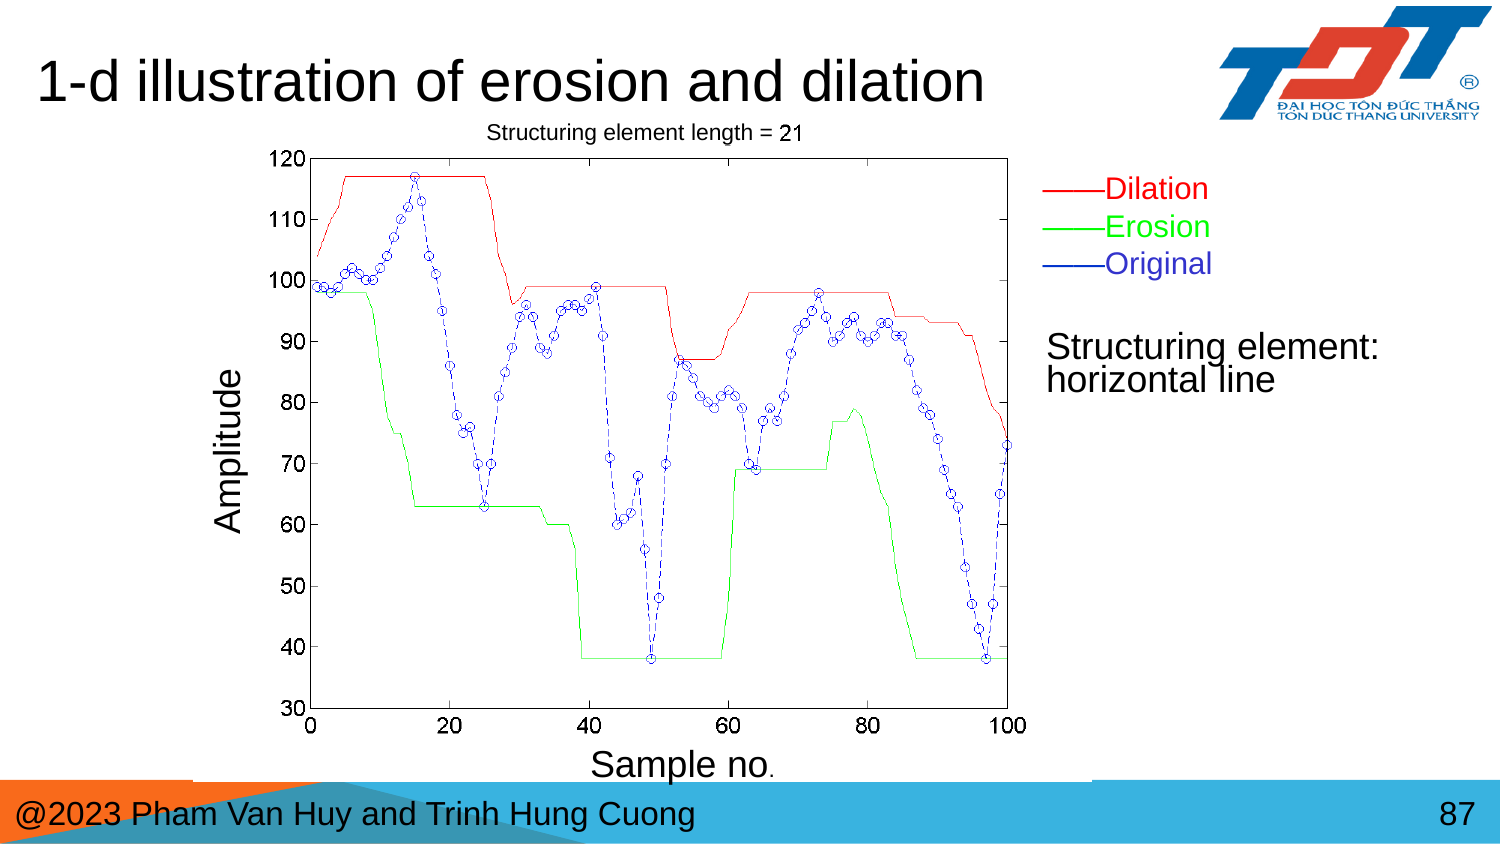

# 1-d illustration of erosion and dilation

Structuring element length =

——Dilation
——Erosion
——Original

Structuring element:  horizontal line
Amplitude
Sample no.